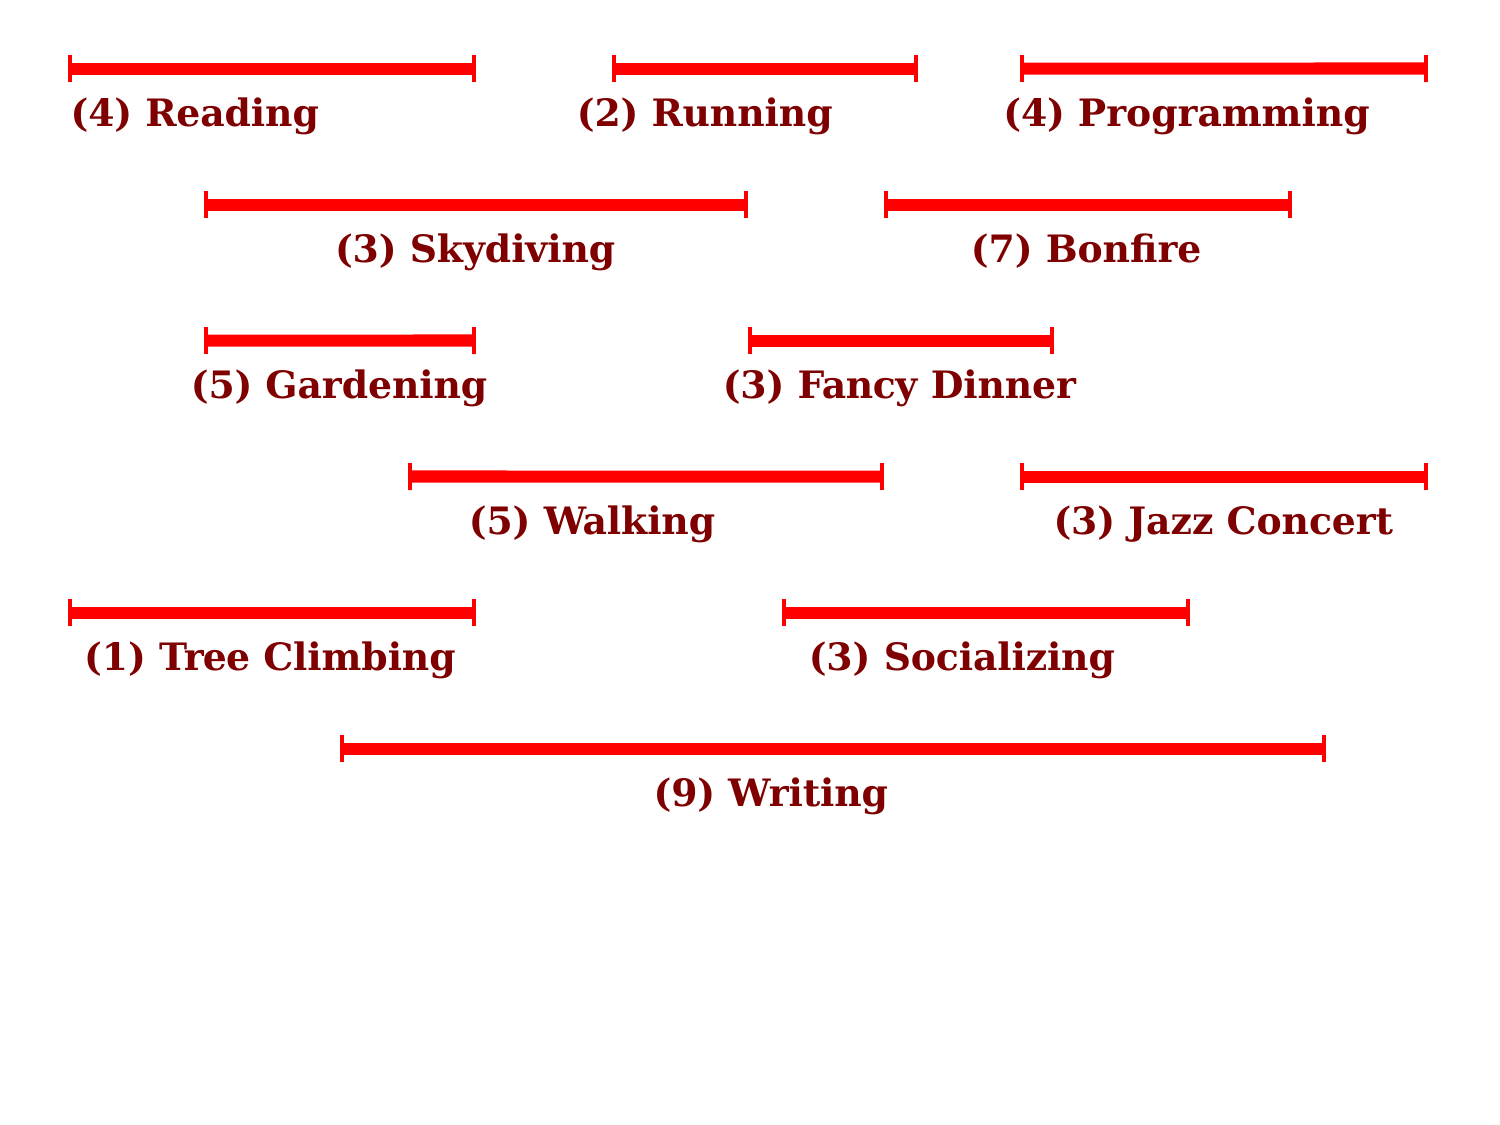

(4) Reading
(2) Running
# (4) Programming

(3) Skydiving
(7) Bonfire

(5) Gardening
(3) Fancy Dinner

(5) Walking
(3) Jazz Concert

(1) Tree Climbing
(3) Socializing

(9) Writing